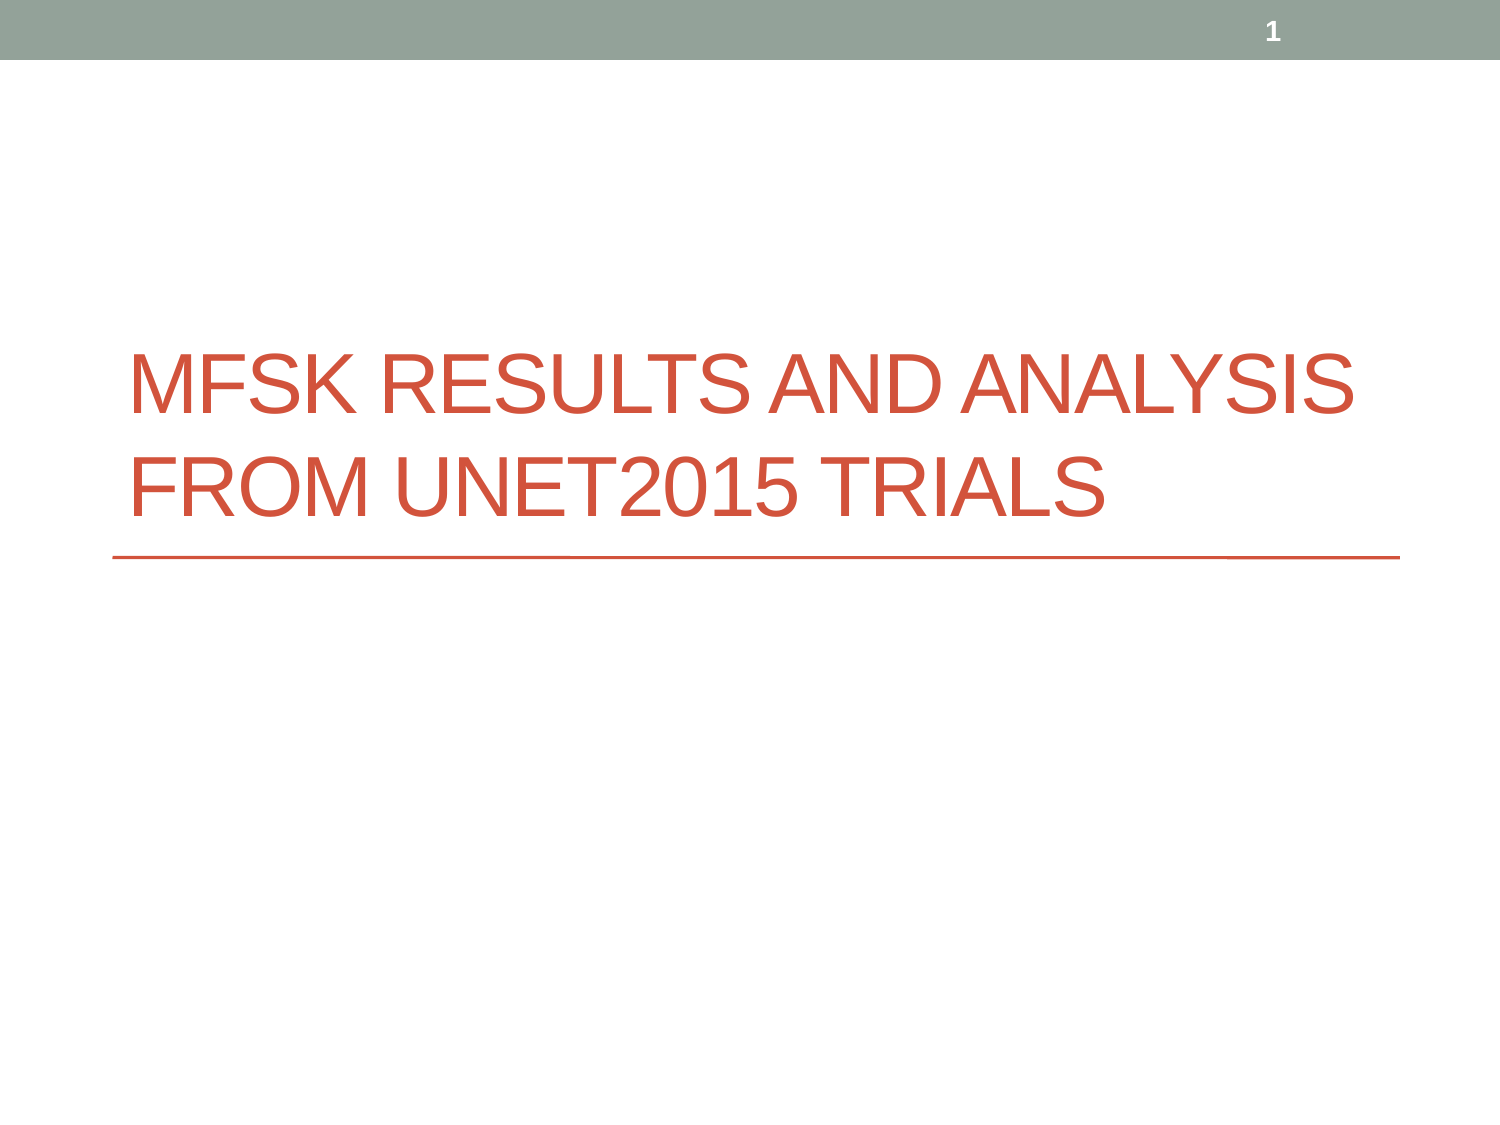

1
# MFSK Results and Analysis from UNET2015 Trials